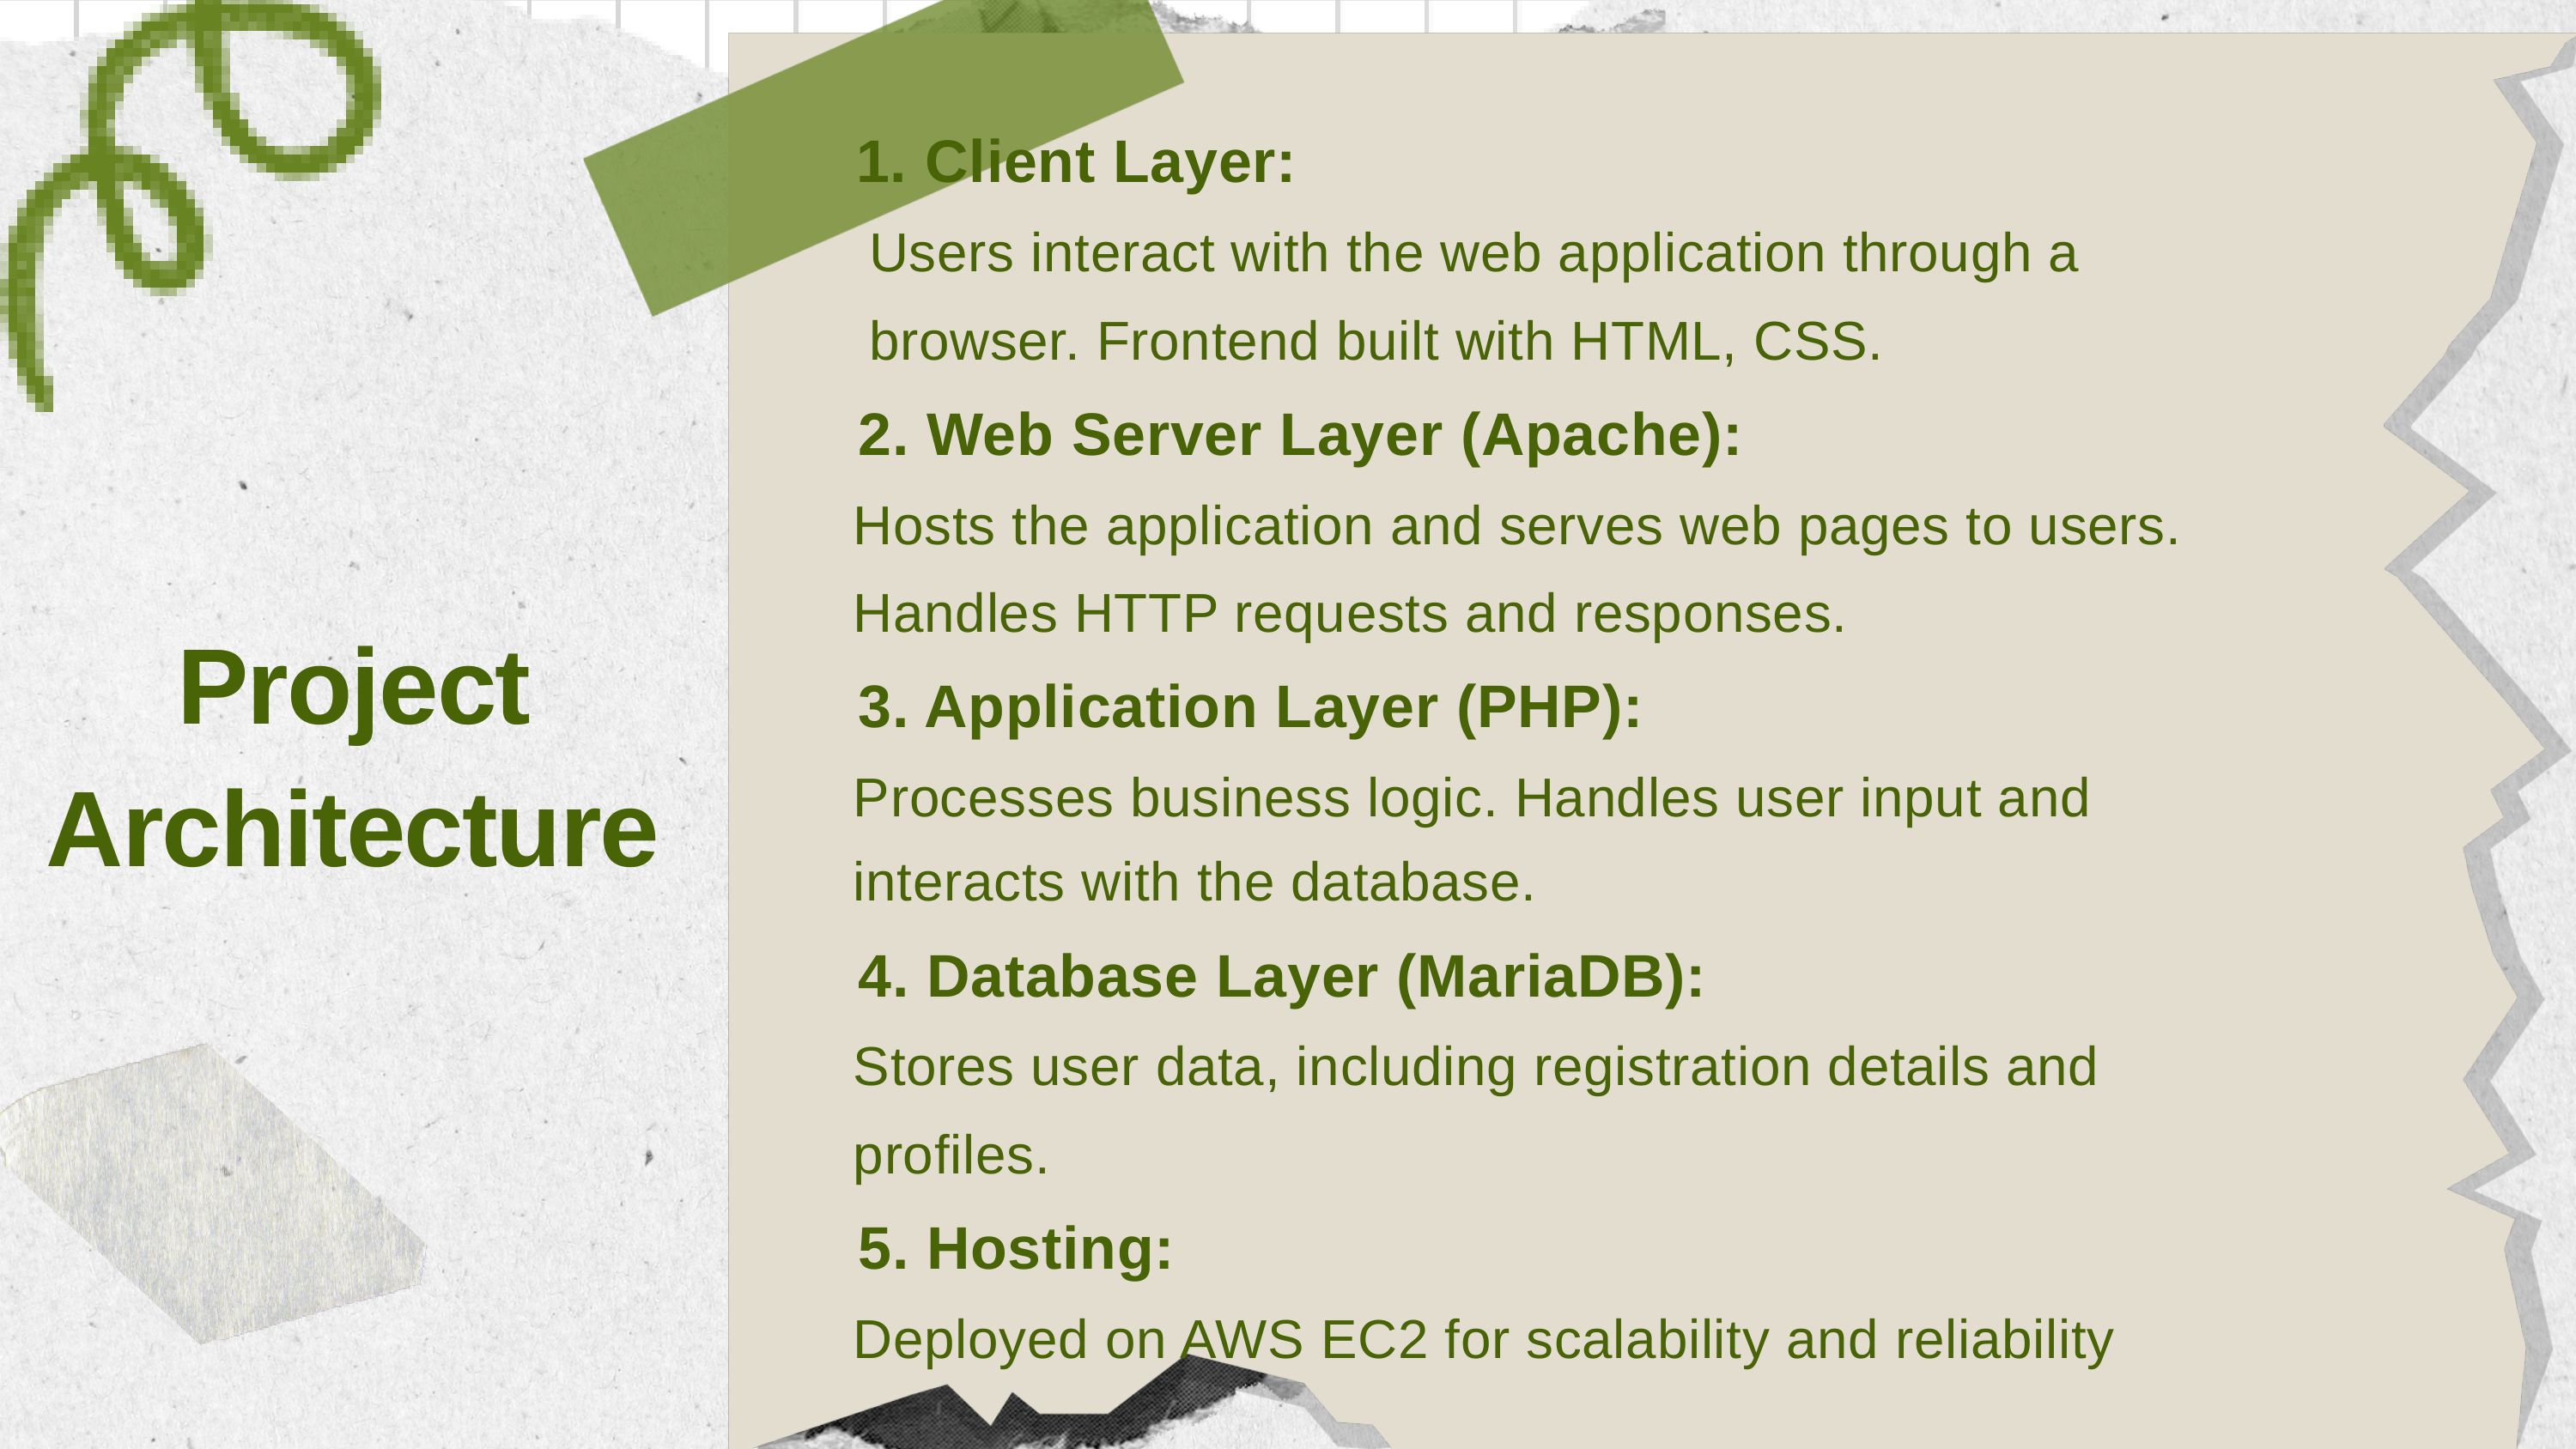

Client Layer:
    Users interact with the web application through a
    browser. Frontend built with HTML, CSS.
   2. Web Server Layer (Apache):
   Hosts the application and serves web pages to users.
   Handles HTTP requests and responses.
   3. Application Layer (PHP):
   Processes business logic. Handles user input and
   interacts with the database.
   4. Database Layer (MariaDB):
   Stores user data, including registration details and
   profiles.
   5. Hosting:
   Deployed on AWS EC2 for scalability and reliability
Project Architecture